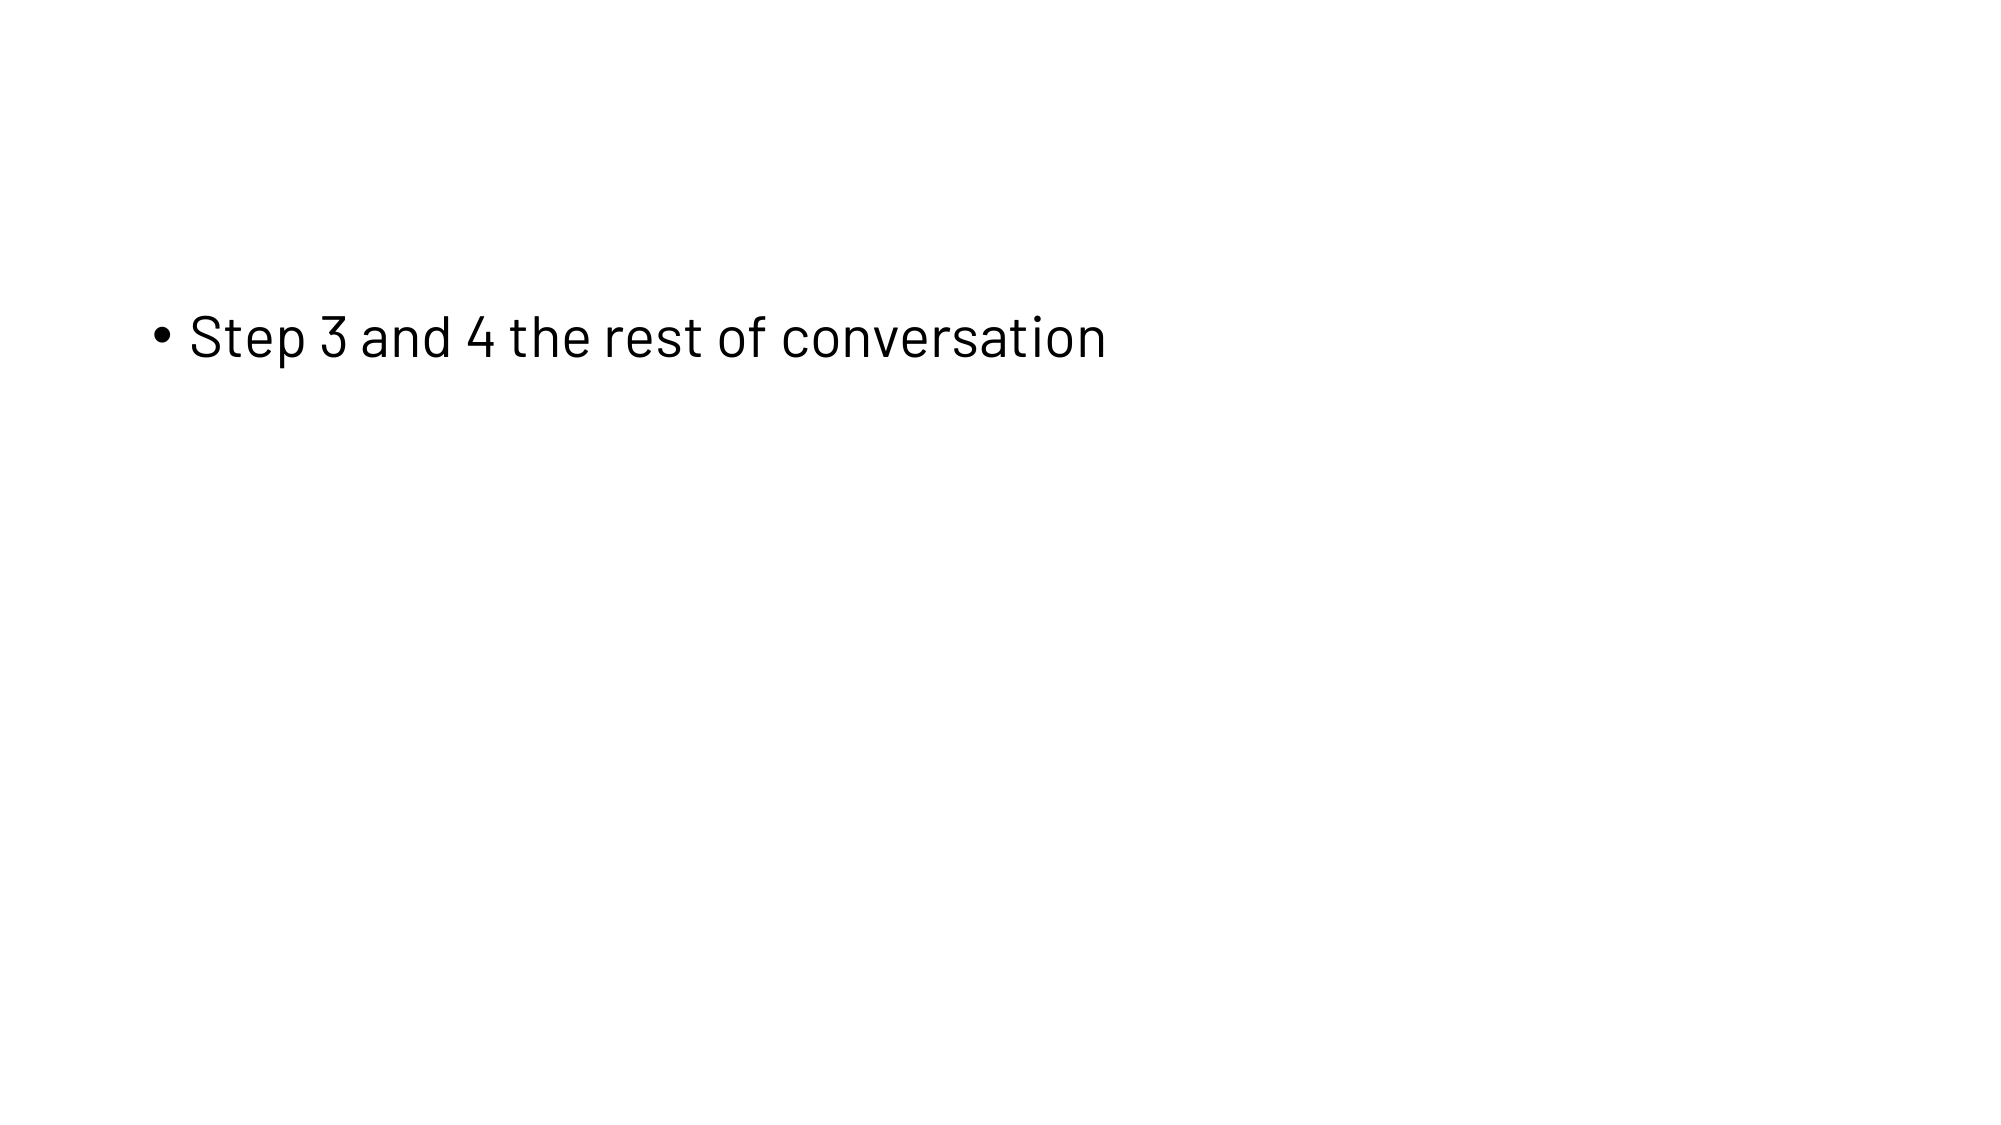

#
Step 3 and 4 the rest of conversation